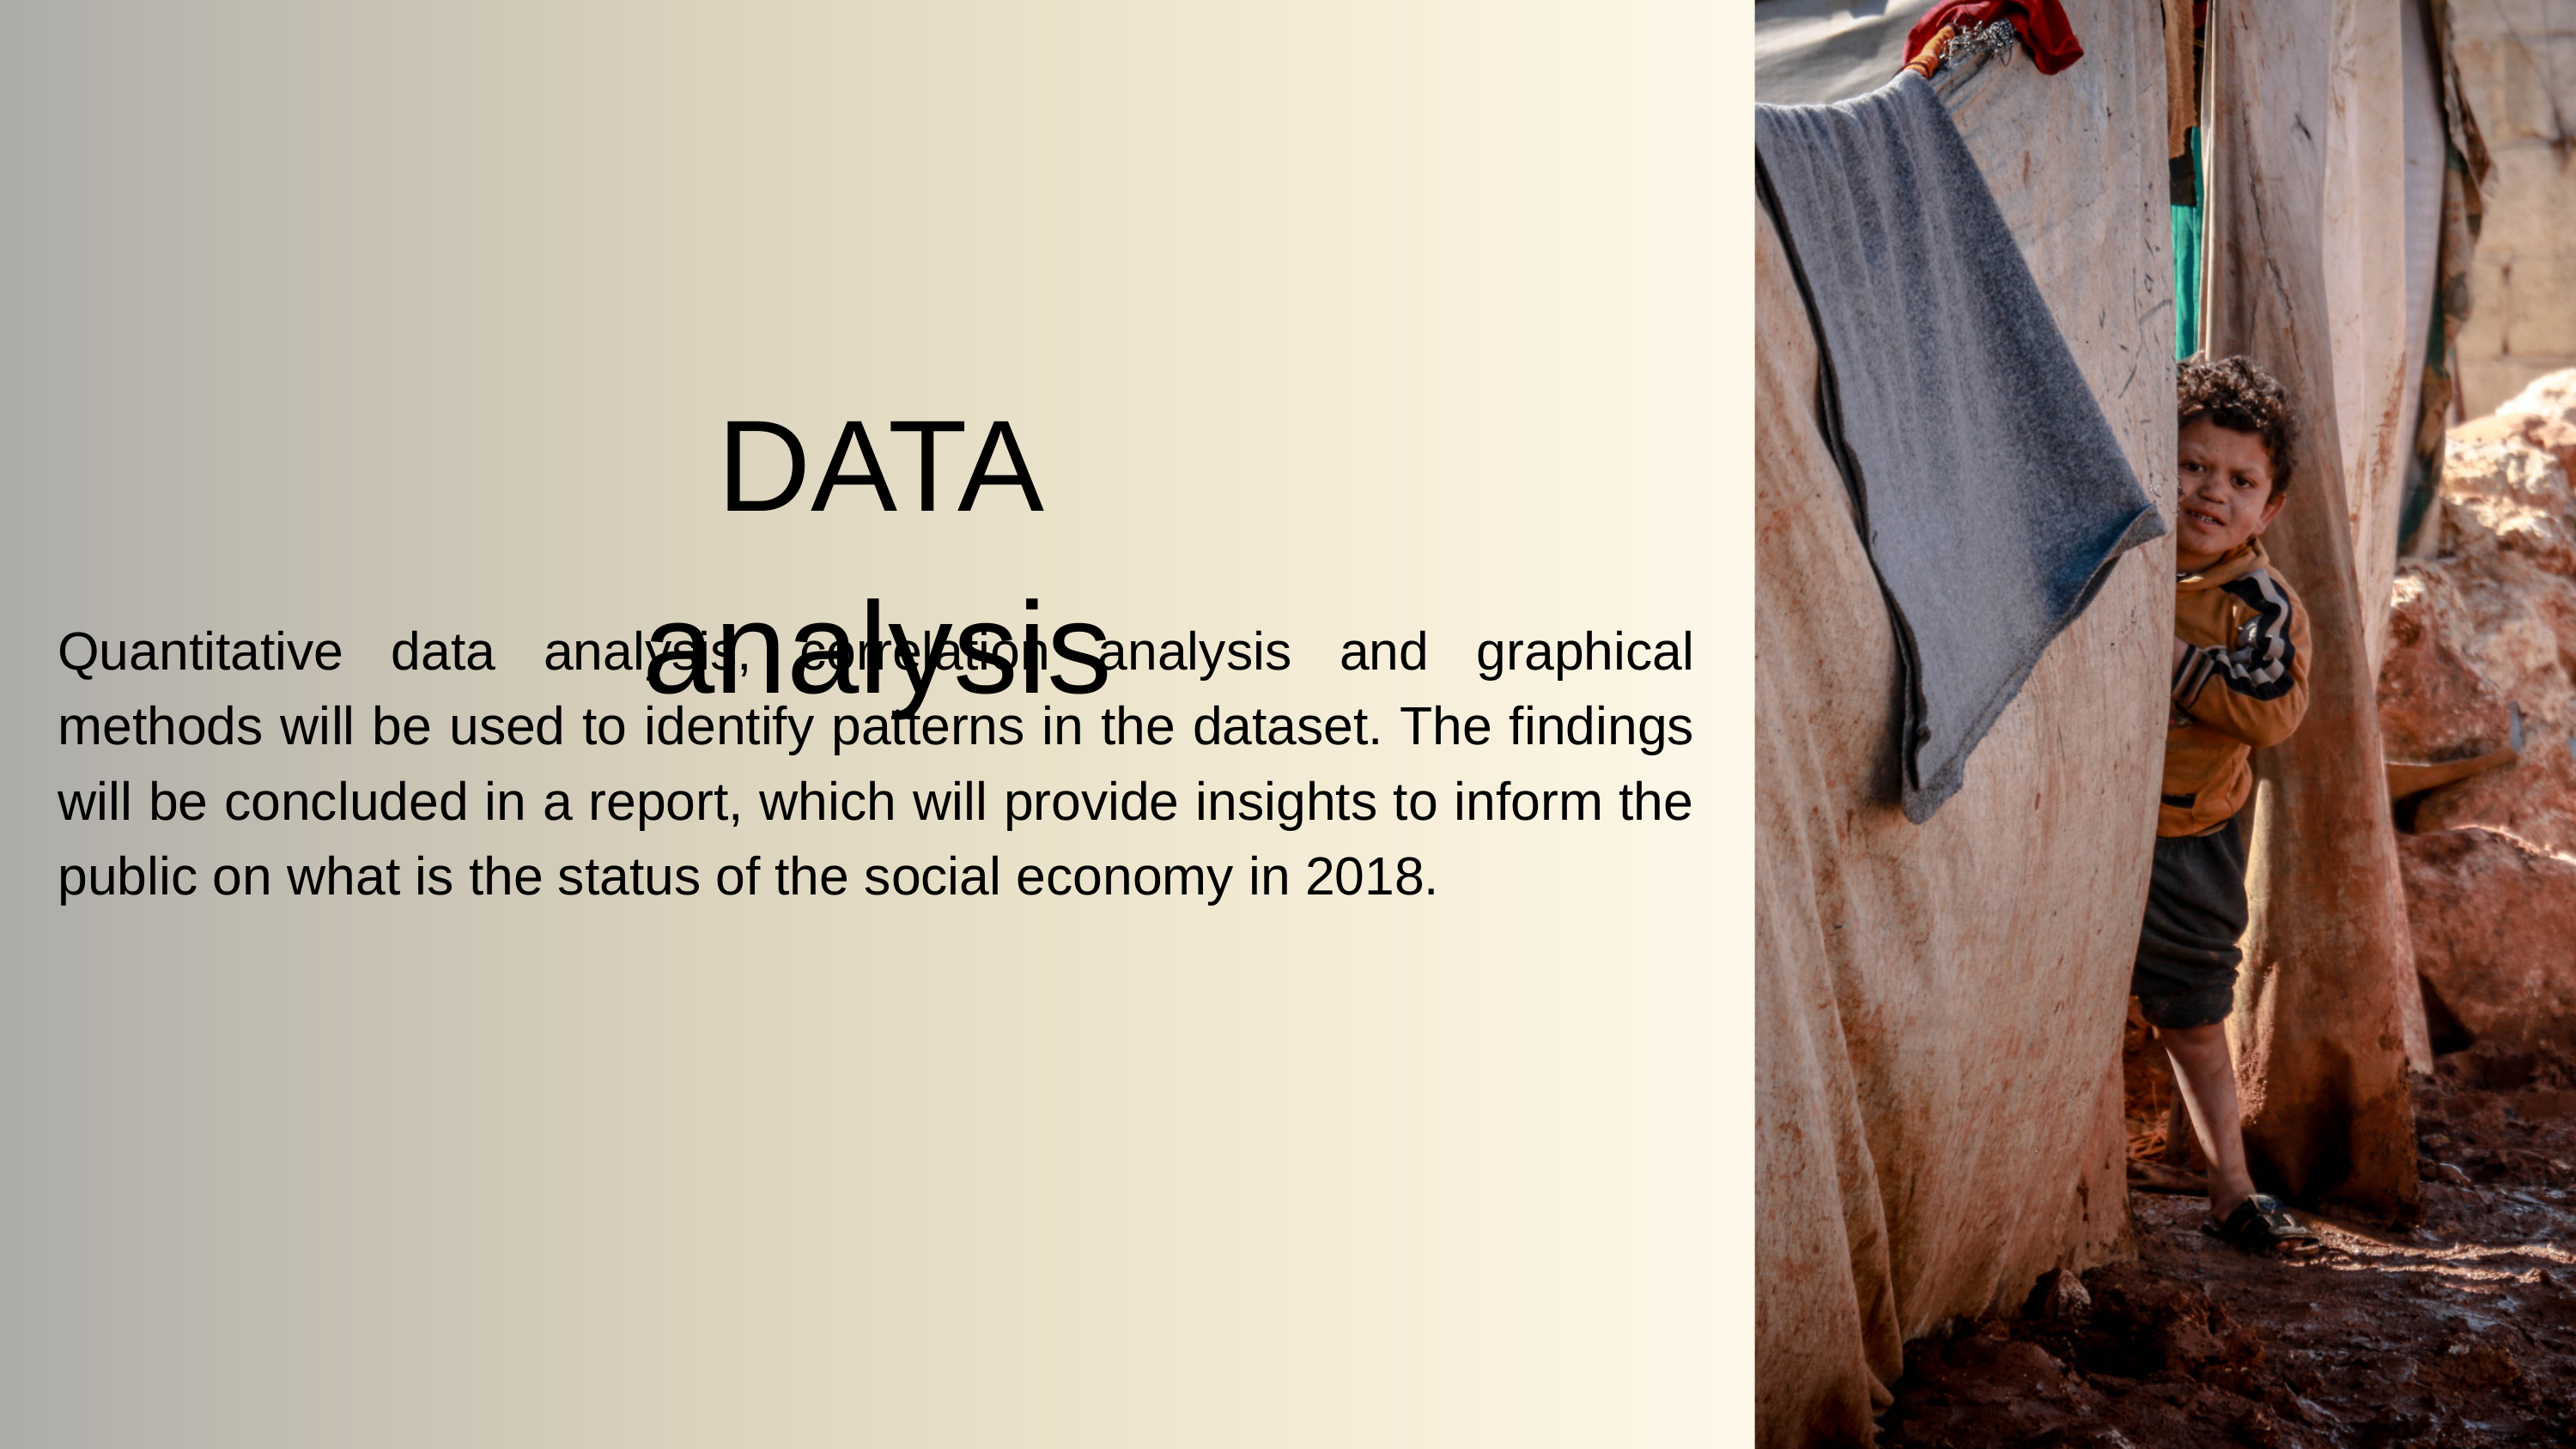

DATA analysis
Quantitative data analysis, correlation analysis and graphical methods will be used to identify patterns in the dataset. The findings will be concluded in a report, which will provide insights to inform the public on what is the status of the social economy in 2018.